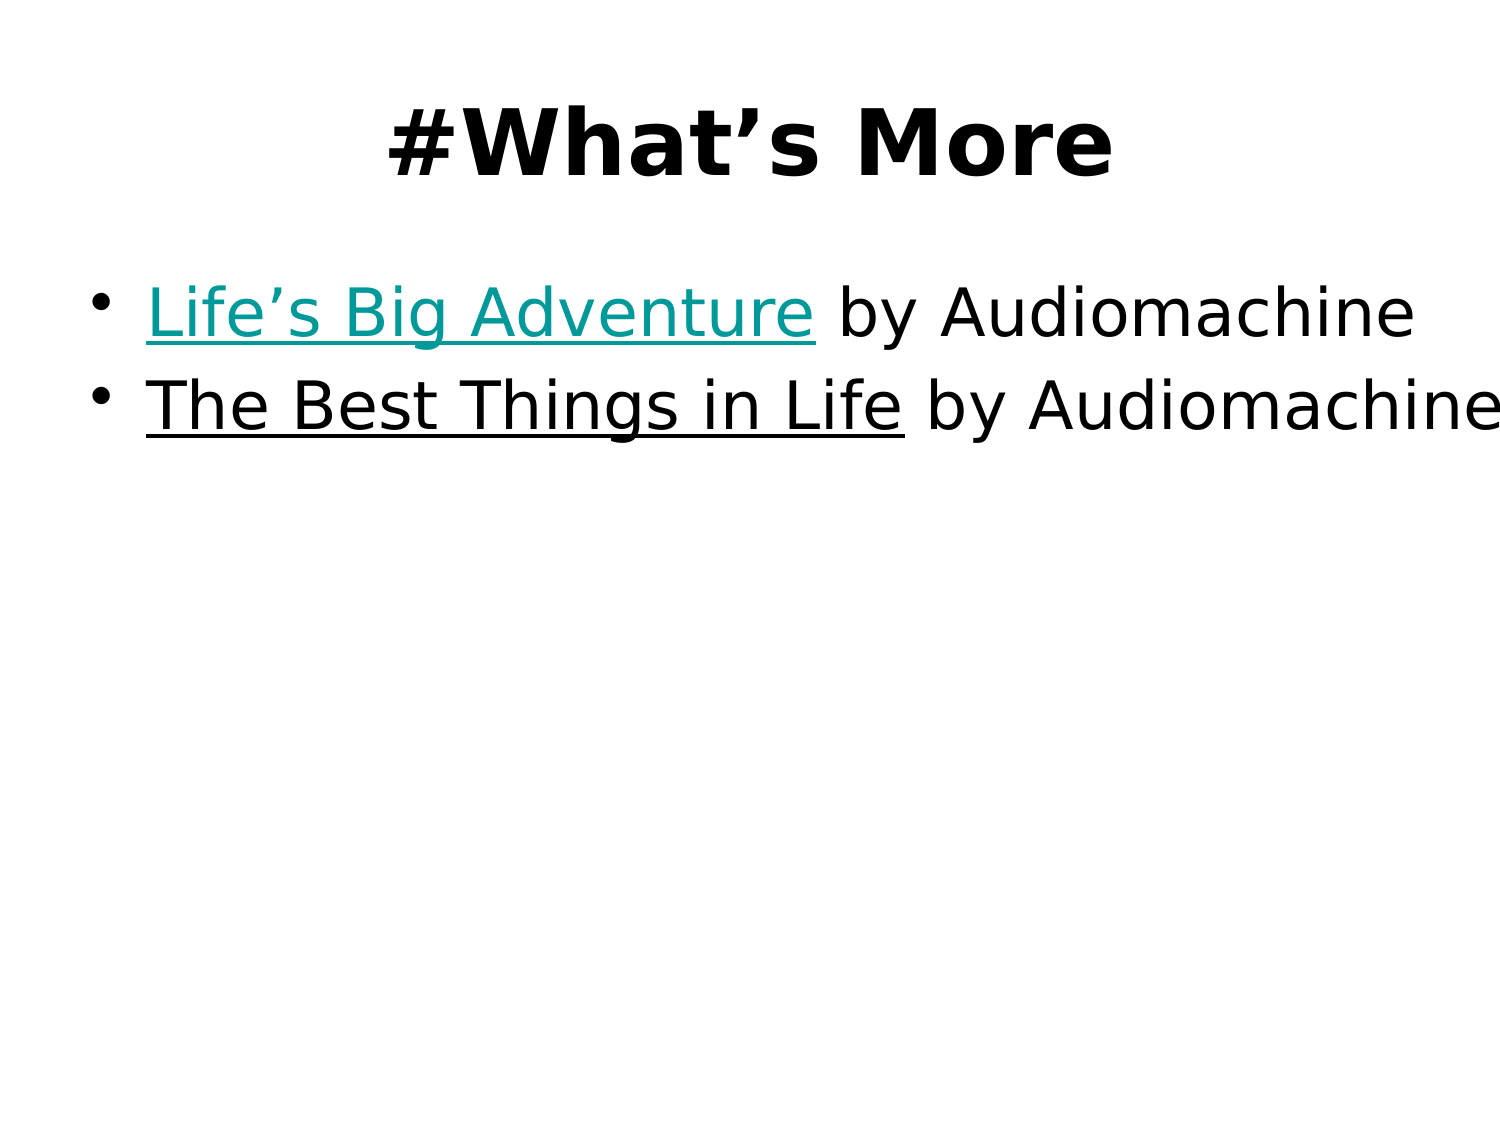

# #What’s More
Life’s Big Adventure by Audiomachine
The Best Things in Life by Audiomachine